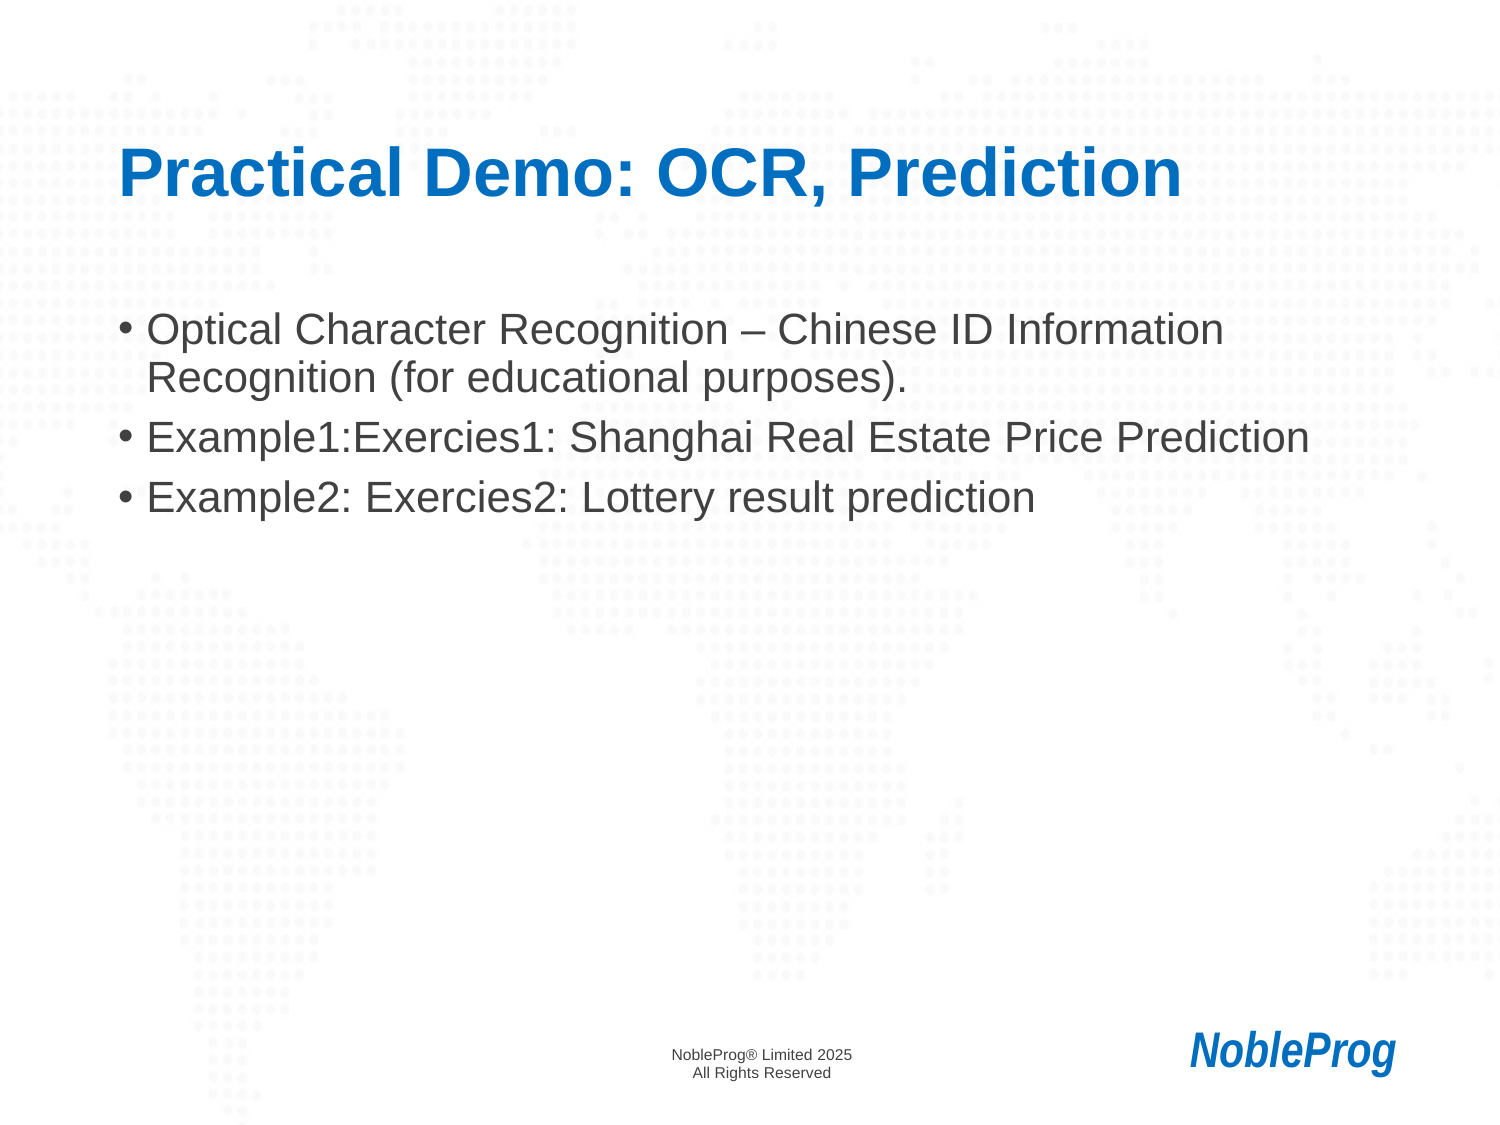

# Practical Demo: OCR, Prediction
Optical Character Recognition – Chinese ID Information Recognition (for educational purposes).
Example1:Exercies1: Shanghai Real Estate Price Prediction
Example2: Exercies2: Lottery result prediction